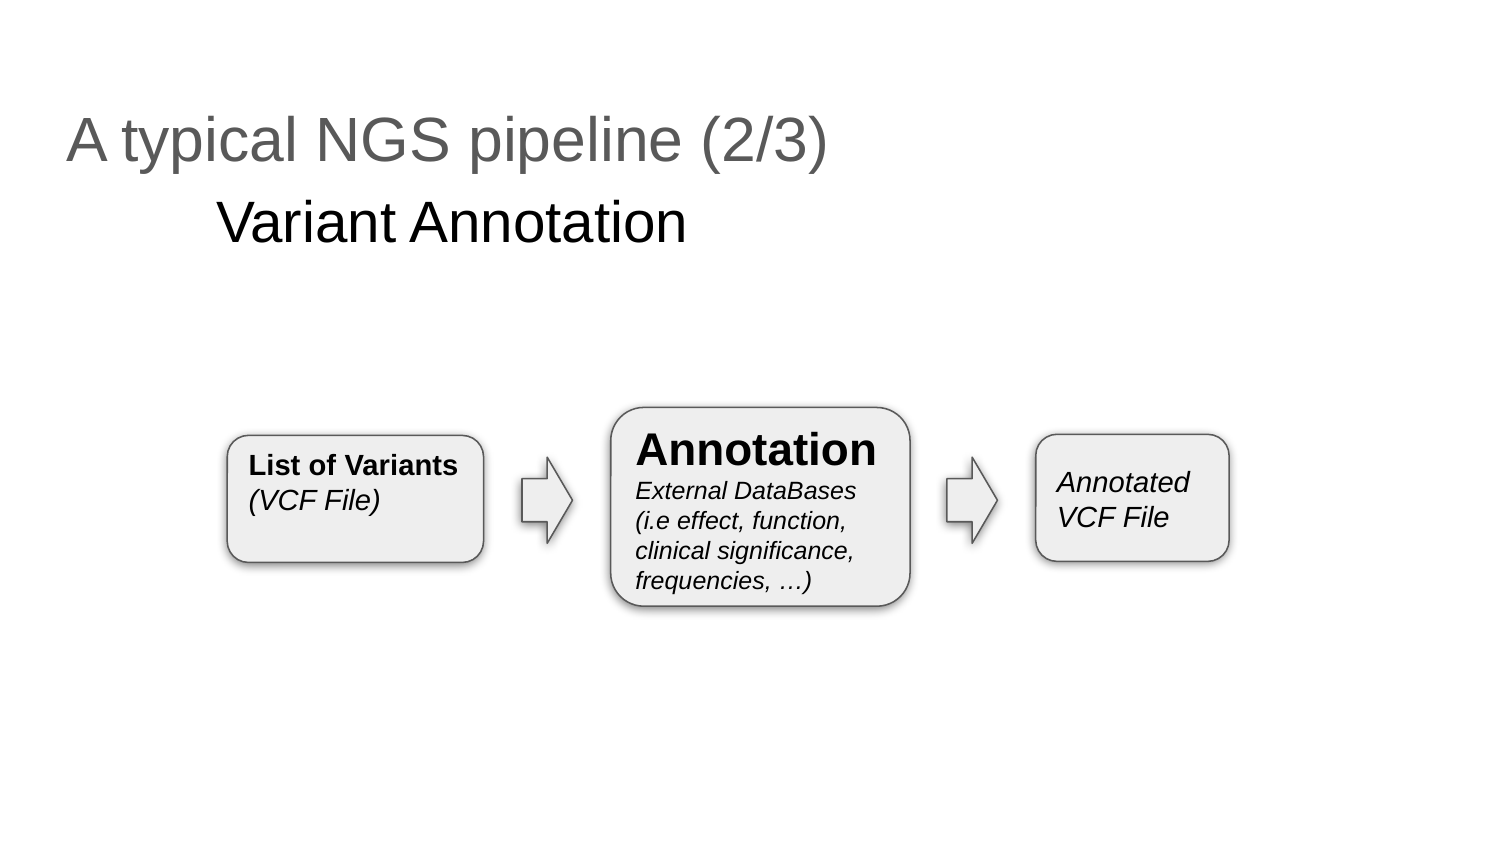

# A typical NGS pipeline (2/3) Variant Annotation
Annotation
External DataBases
(i.e effect, function, clinical significance, frequencies, …)
Annotated VCF File
List of Variants (VCF File)